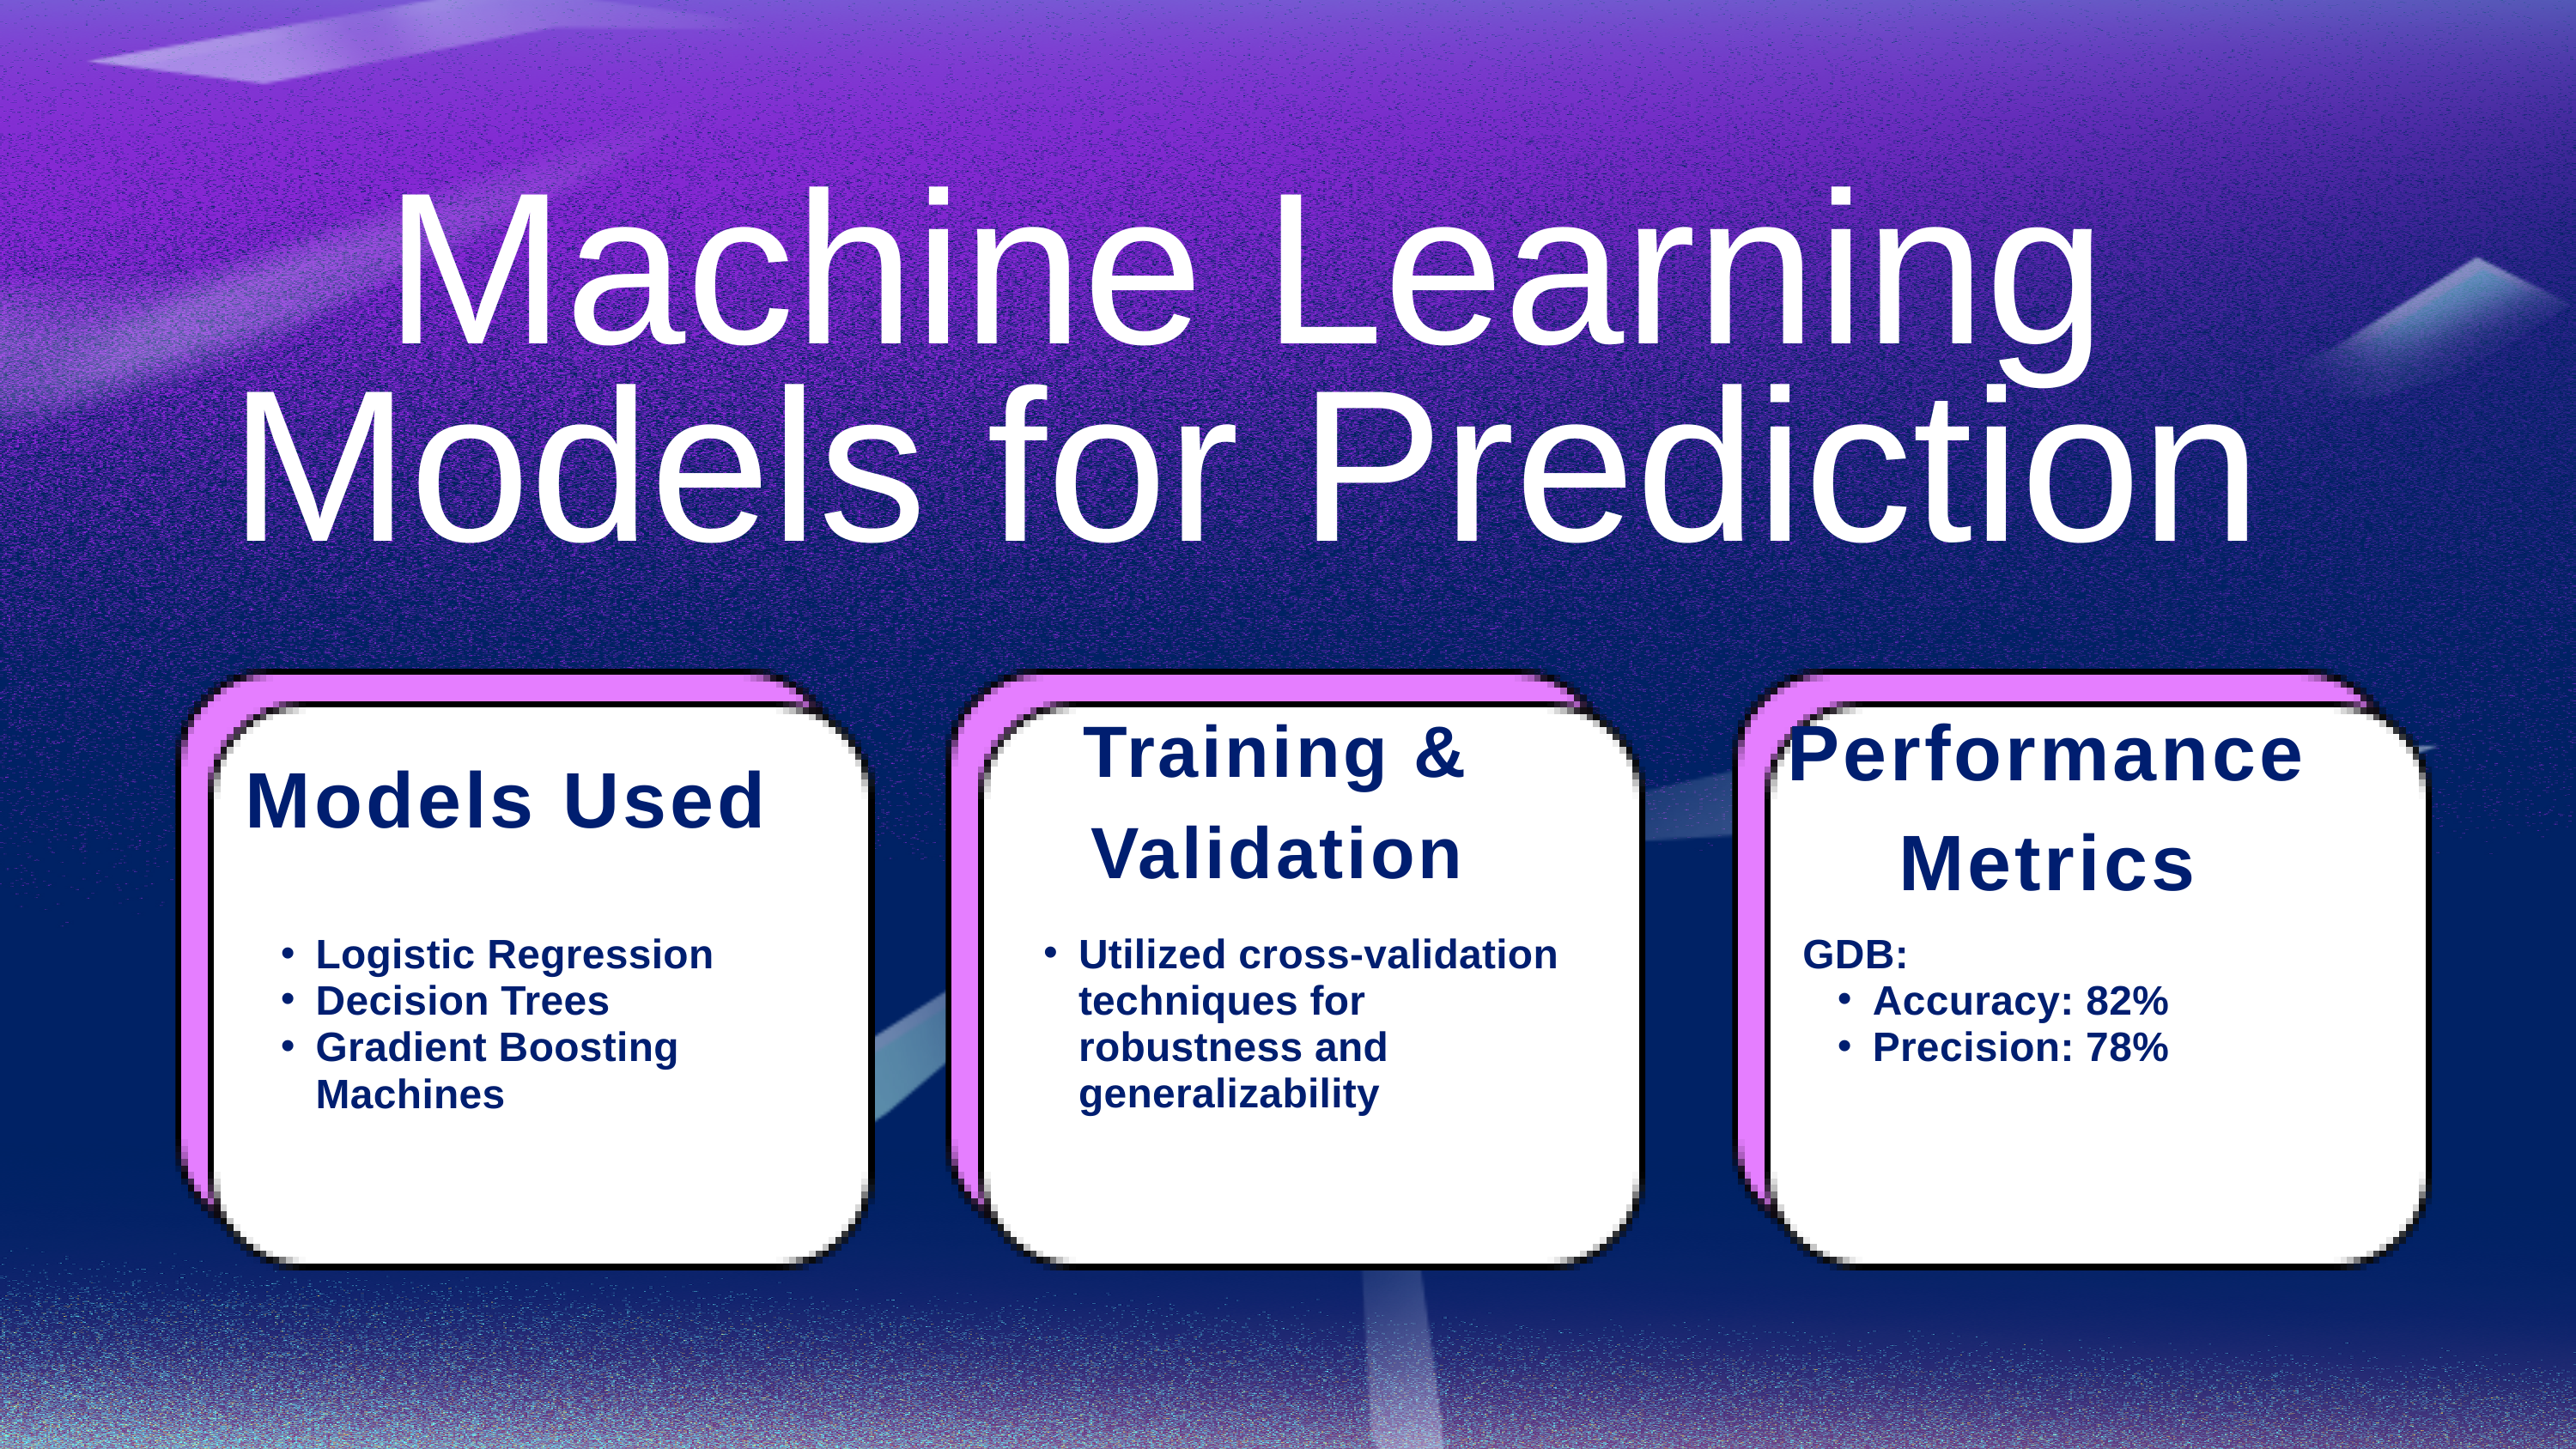

Machine Learning Models for Prediction

Performance Metrics
Training & Validation
Models Used
Logistic Regression
Decision Trees
Gradient Boosting Machines

Utilized cross-validation techniques for robustness and generalizability
GDB:
Accuracy: 82%
Precision: 78%